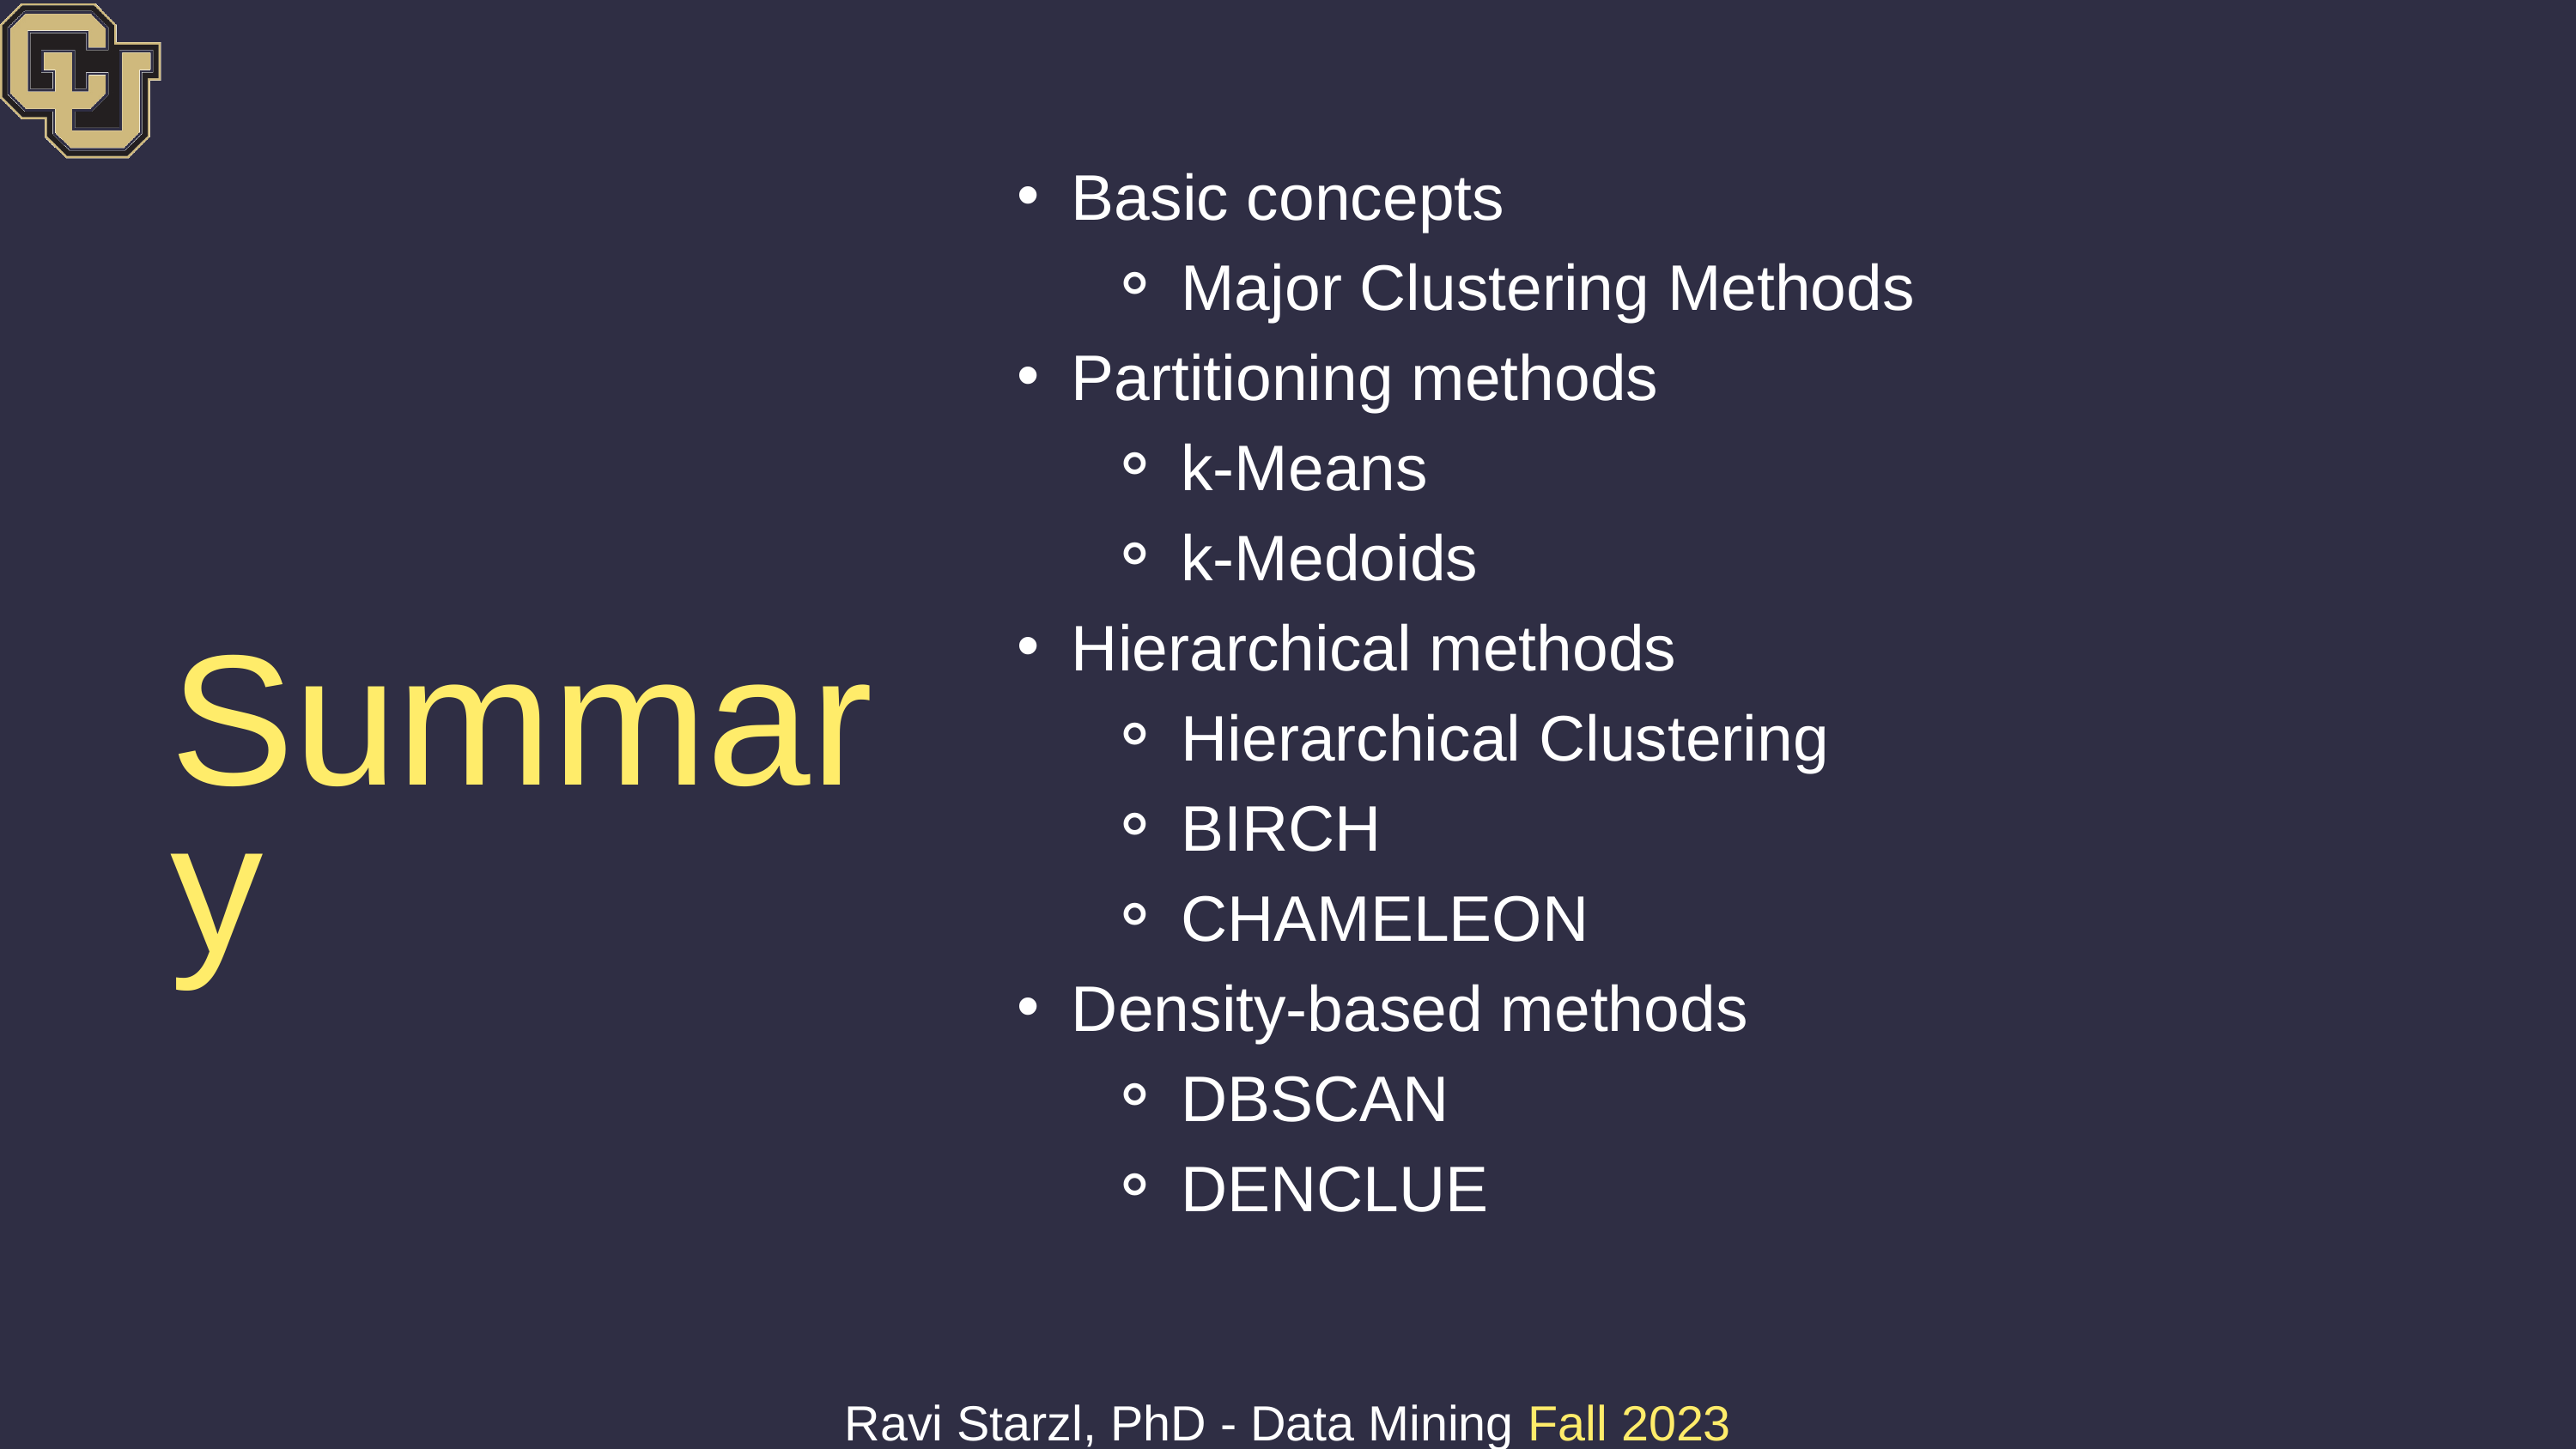

Basic concepts
Major Clustering Methods
Partitioning methods
k-Means
k-Medoids
Hierarchical methods
Hierarchical Clustering
BIRCH
CHAMELEON
Density-based methods
DBSCAN
DENCLUE
Summary
Ravi Starzl, PhD - Data Mining Fall 2023